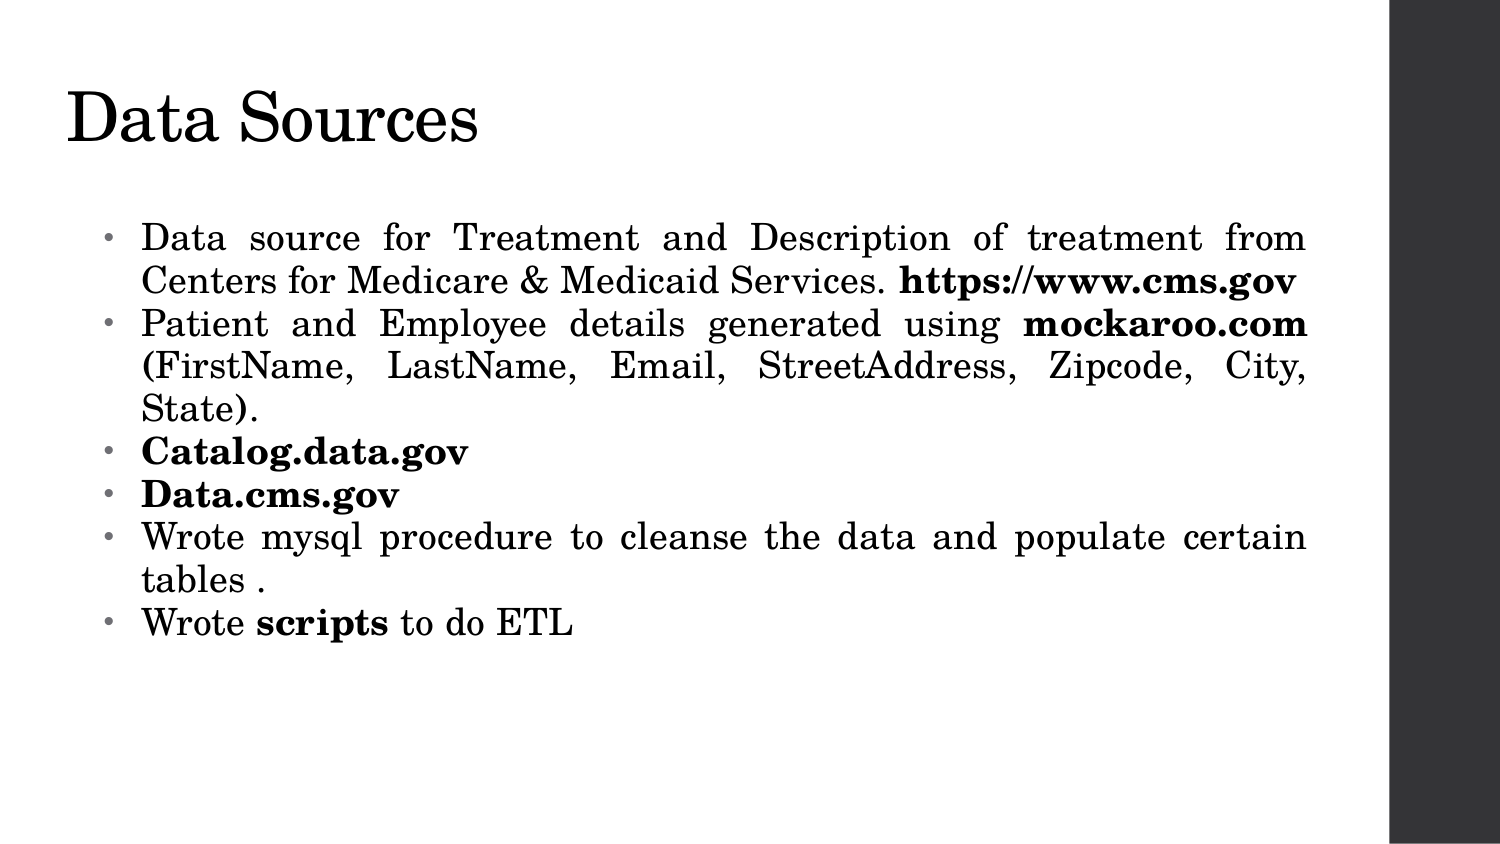

# Data Sources
Data source for Treatment and Description of treatment from Centers for Medicare & Medicaid Services. https://www.cms.gov
Patient and Employee details generated using mockaroo.com (FirstName, LastName, Email, StreetAddress, Zipcode, City, State).
Catalog.data.gov
Data.cms.gov
Wrote mysql procedure to cleanse the data and populate certain tables .
Wrote scripts to do ETL